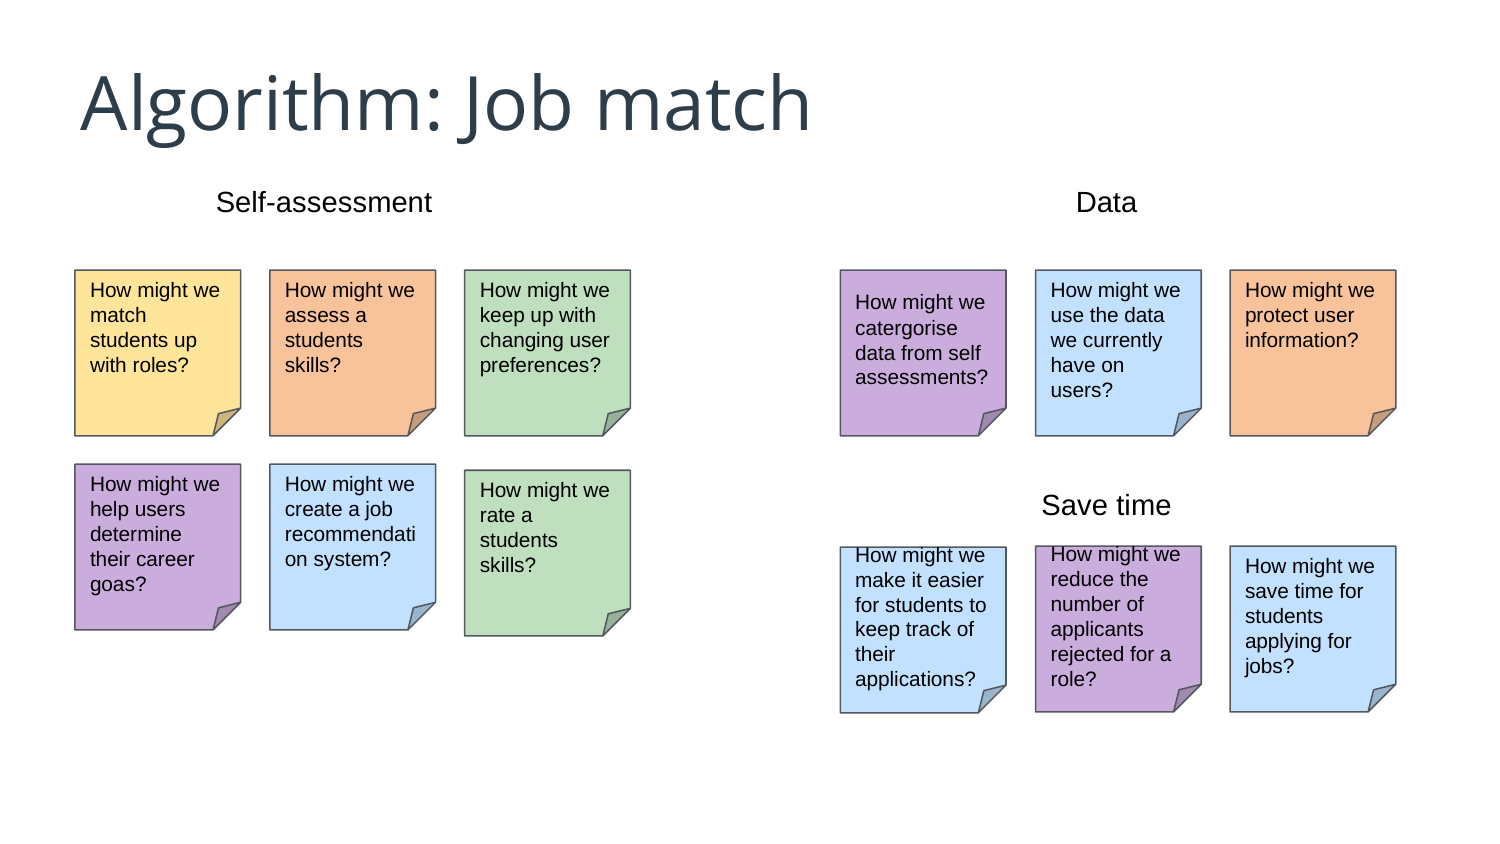

# Algorithm: Job match
Data
Self-assessment
How might we match students up with roles?

How might we assess a students skills?

How might we keep up with changing user preferences?

How might we catergorise data from self assessments?
How might we use the data we currently have on users?
How might we protect user information?

How might we help users determine their career goas?
How might we create a job recommendation system?

How might we rate a students skills?

Save time
How might we reduce the number of applicants rejected for a role?
How might we save time for students applying for jobs?
How might we make it easier for students to keep track of their applications?